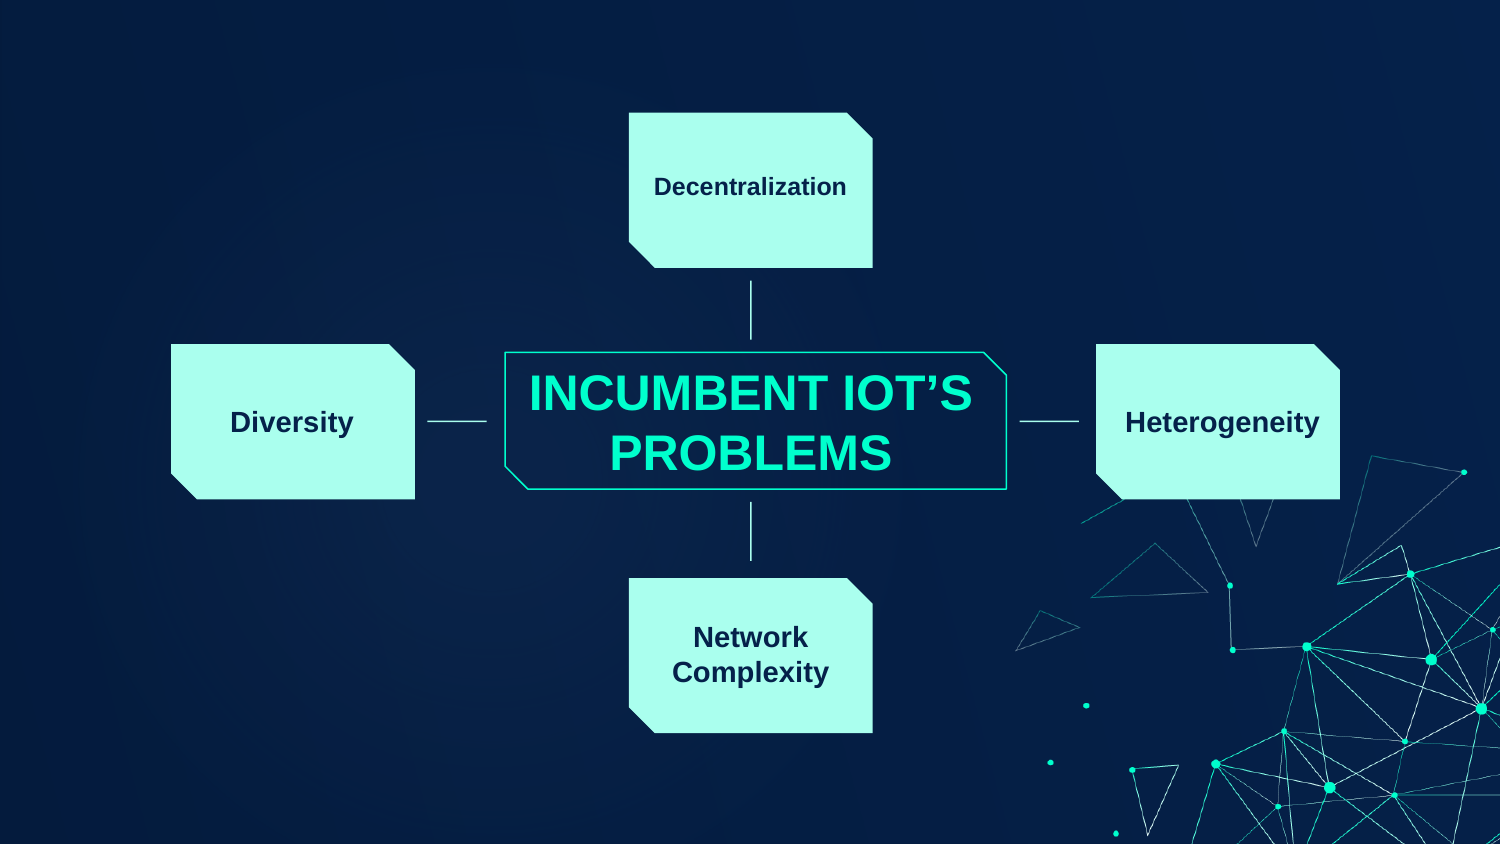

Decentralization

INCUMBENT IOT’S
PROBLEMS
Diversity
Heterogeneity

Network
Complexity